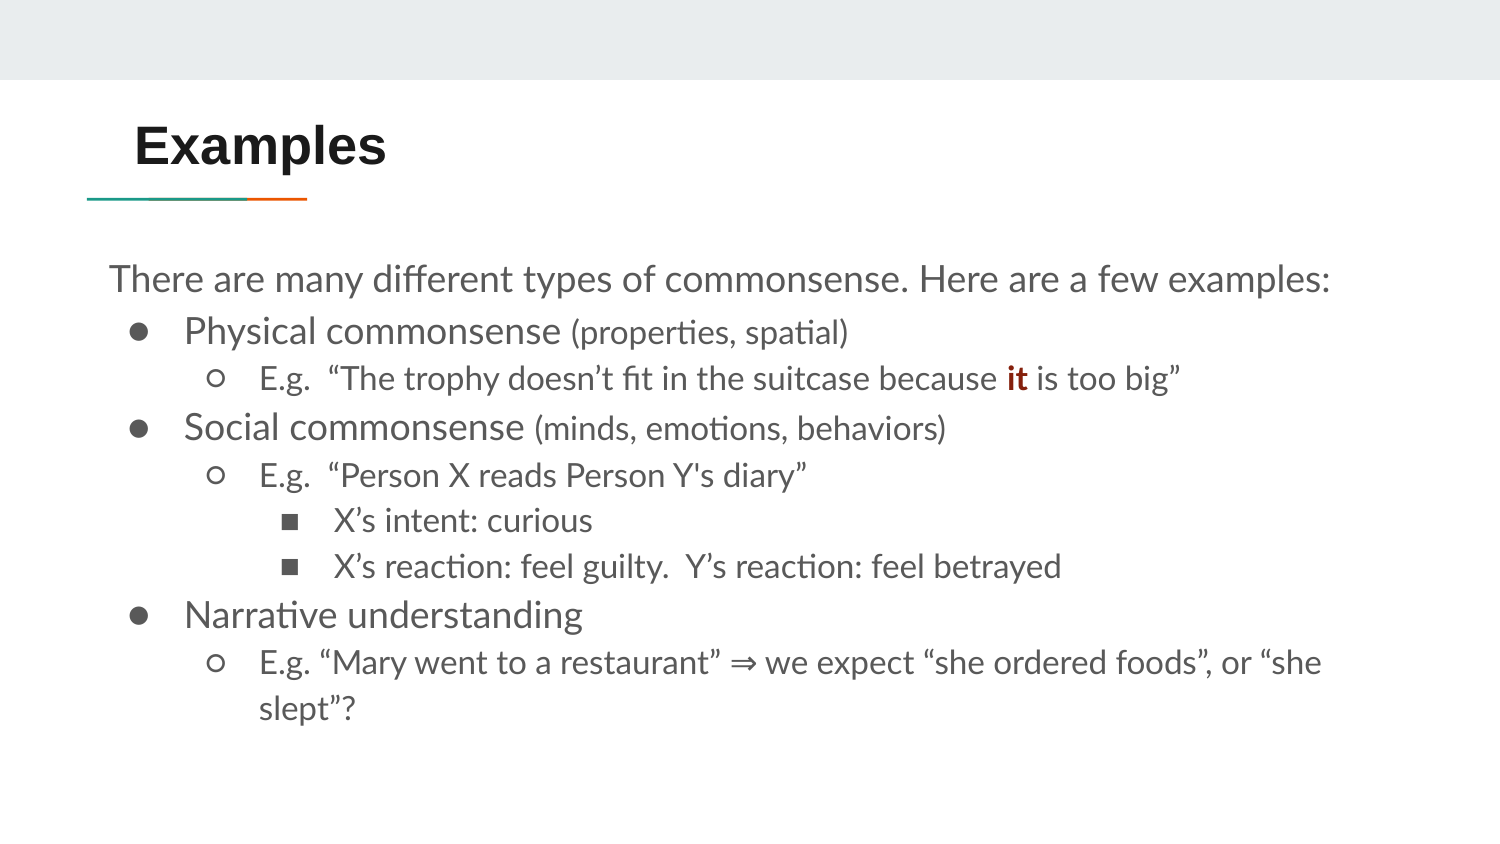

# Examples
There are many different types of commonsense. Here are a few examples:
Physical commonsense (properties, spatial)
E.g.  “The trophy doesn’t fit in the suitcase because it is too big”
Social commonsense (minds, emotions, behaviors)
E.g.  “Person X reads Person Y's diary”
X’s intent: curious
X’s reaction: feel guilty.  Y’s reaction: feel betrayed
Narrative understanding
E.g. “Mary went to a restaurant” ⇒ we expect “she ordered foods”, or “she slept”?